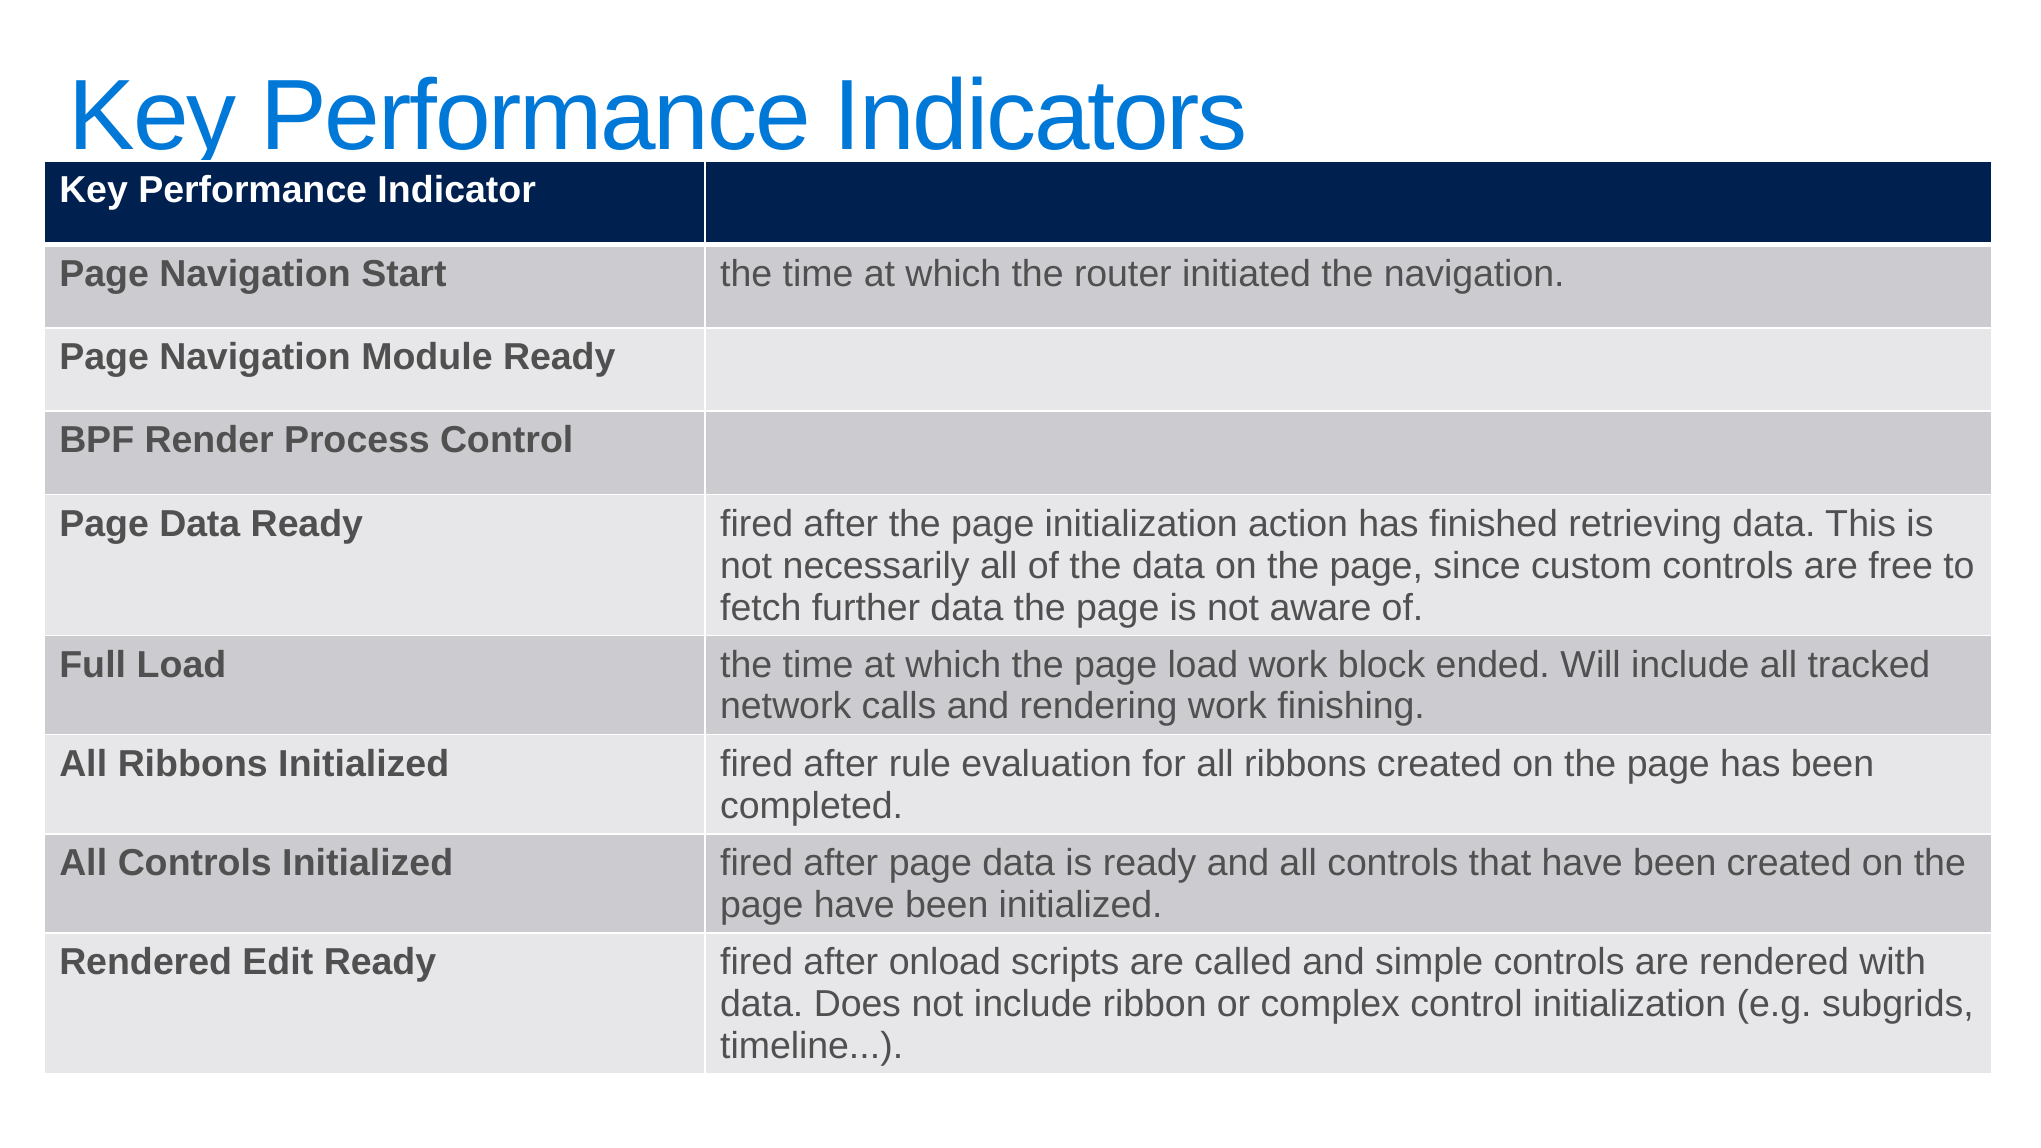

# Key Performance Indicators
| Key Performance Indicator |  |
| --- | --- |
| Page Navigation Start | the time at which the router initiated the navigation. |
| Page Navigation Module Ready |  |
| BPF Render Process Control |  |
| Page Data Ready | fired after the page initialization action has finished retrieving data. This is not necessarily all of the data on the page, since custom controls are free to fetch further data the page is not aware of. |
| Full Load | the time at which the page load work block ended. Will include all tracked network calls and rendering work finishing. |
| All Ribbons Initialized | fired after rule evaluation for all ribbons created on the page has been completed. |
| All Controls Initialized | fired after page data is ready and all controls that have been created on the page have been initialized. |
| Rendered Edit Ready | fired after onload scripts are called and simple controls are rendered with data. Does not include ribbon or complex control initialization (e.g. subgrids, timeline...). |